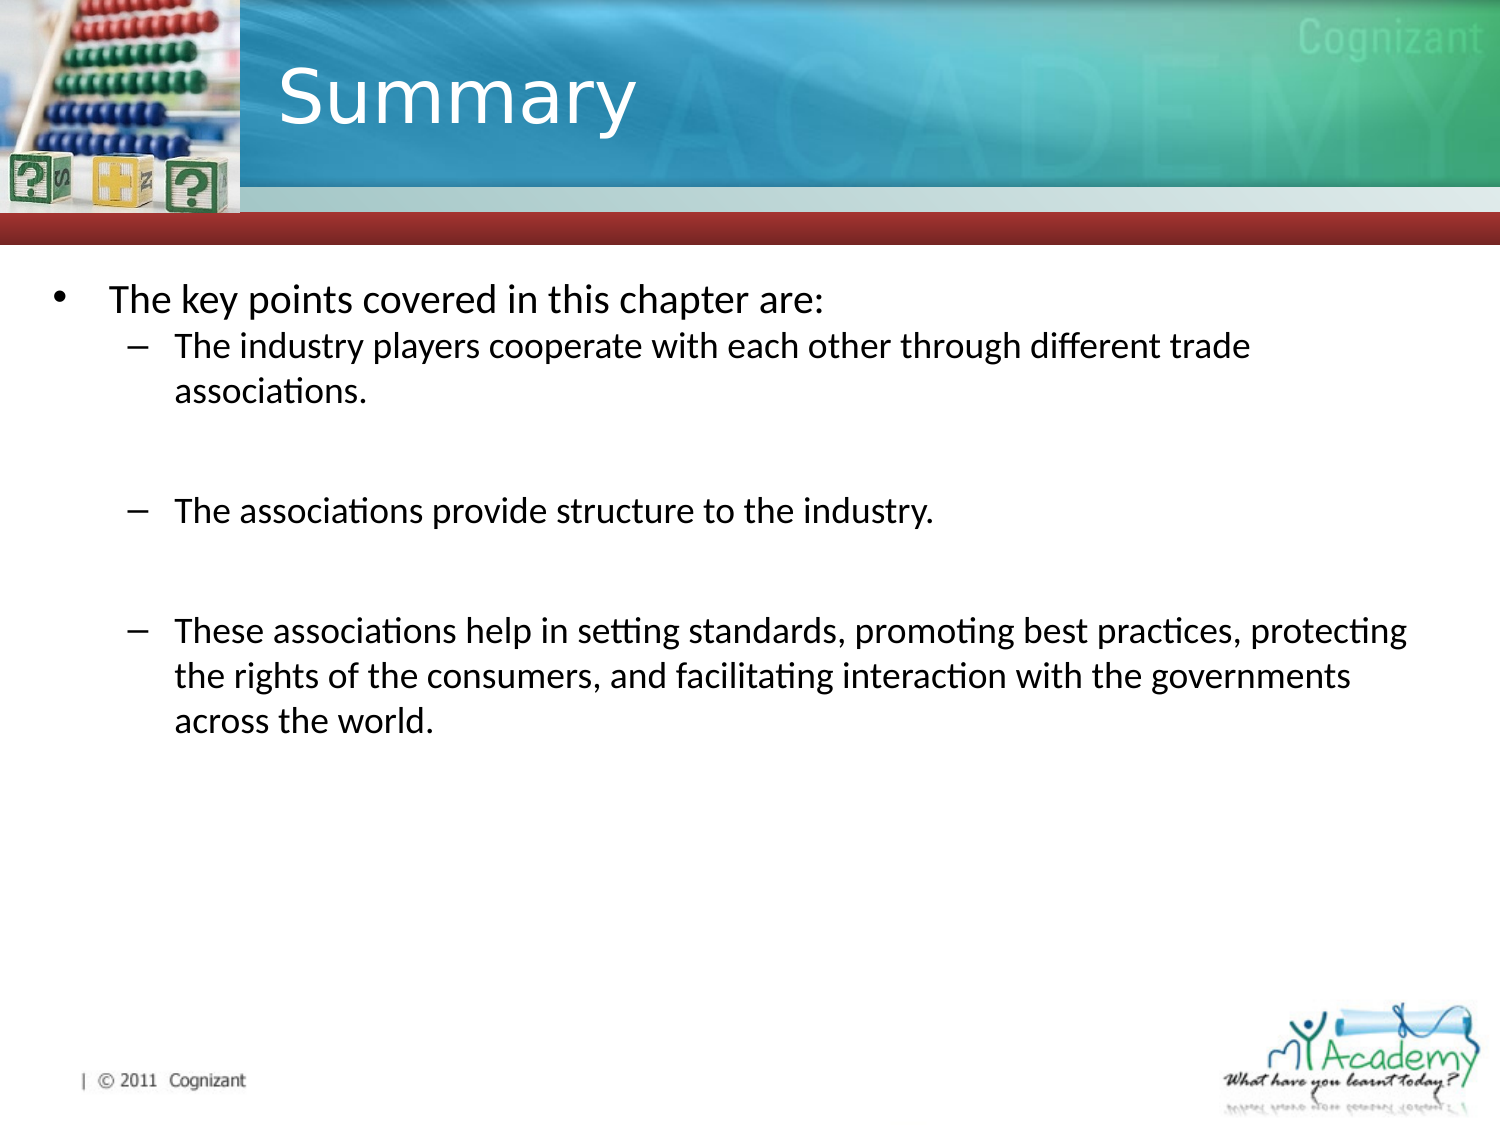

# Summary
The key points covered in this chapter are:
The industry players cooperate with each other through different trade associations.

The associations provide structure to the industry.

These associations help in setting standards, promoting best practices, protecting the rights of the consumers, and facilitating interaction with the governments across the world.